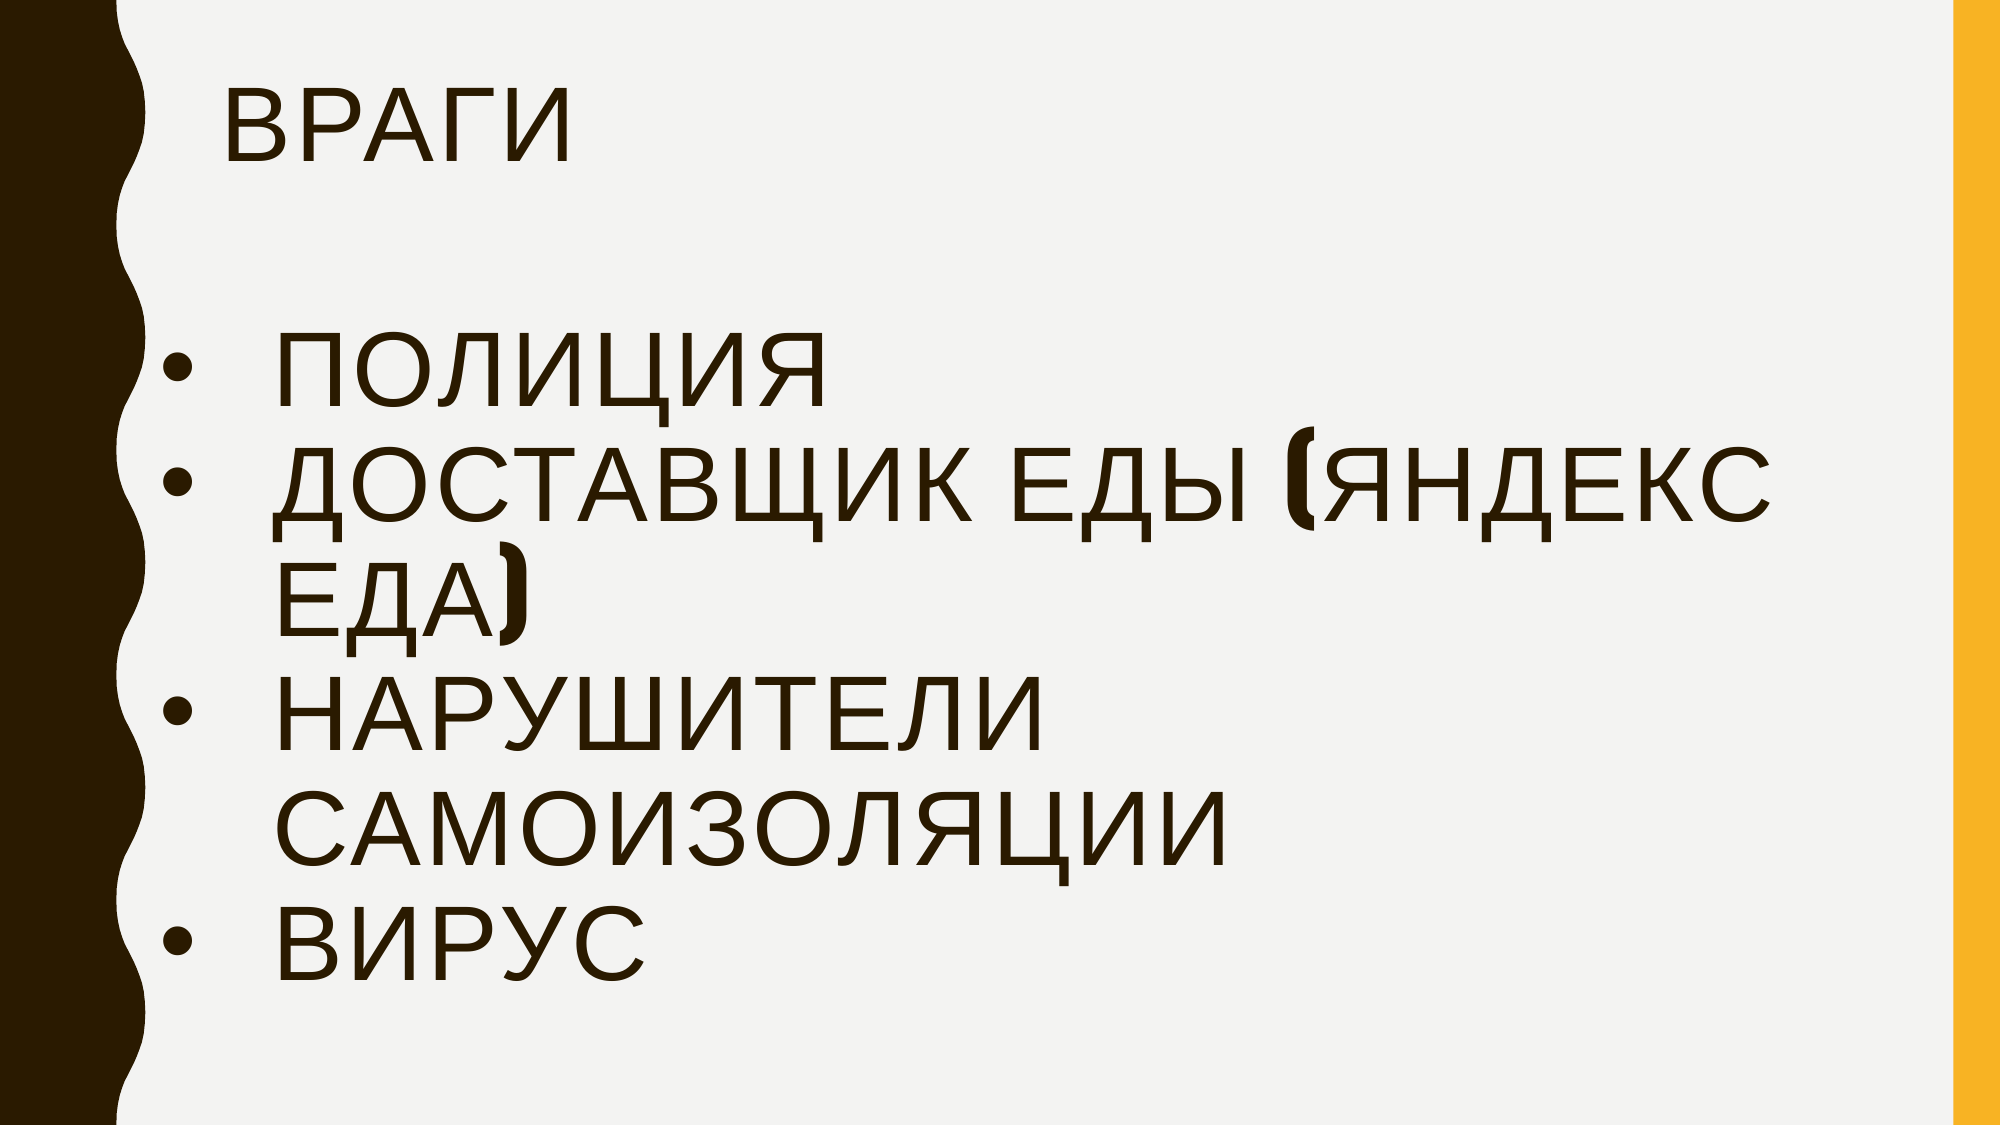

# ВРАГИ
Полиция
Доставщик еды (Яндекс Еда)
Нарушители самоизоляции
Вирус